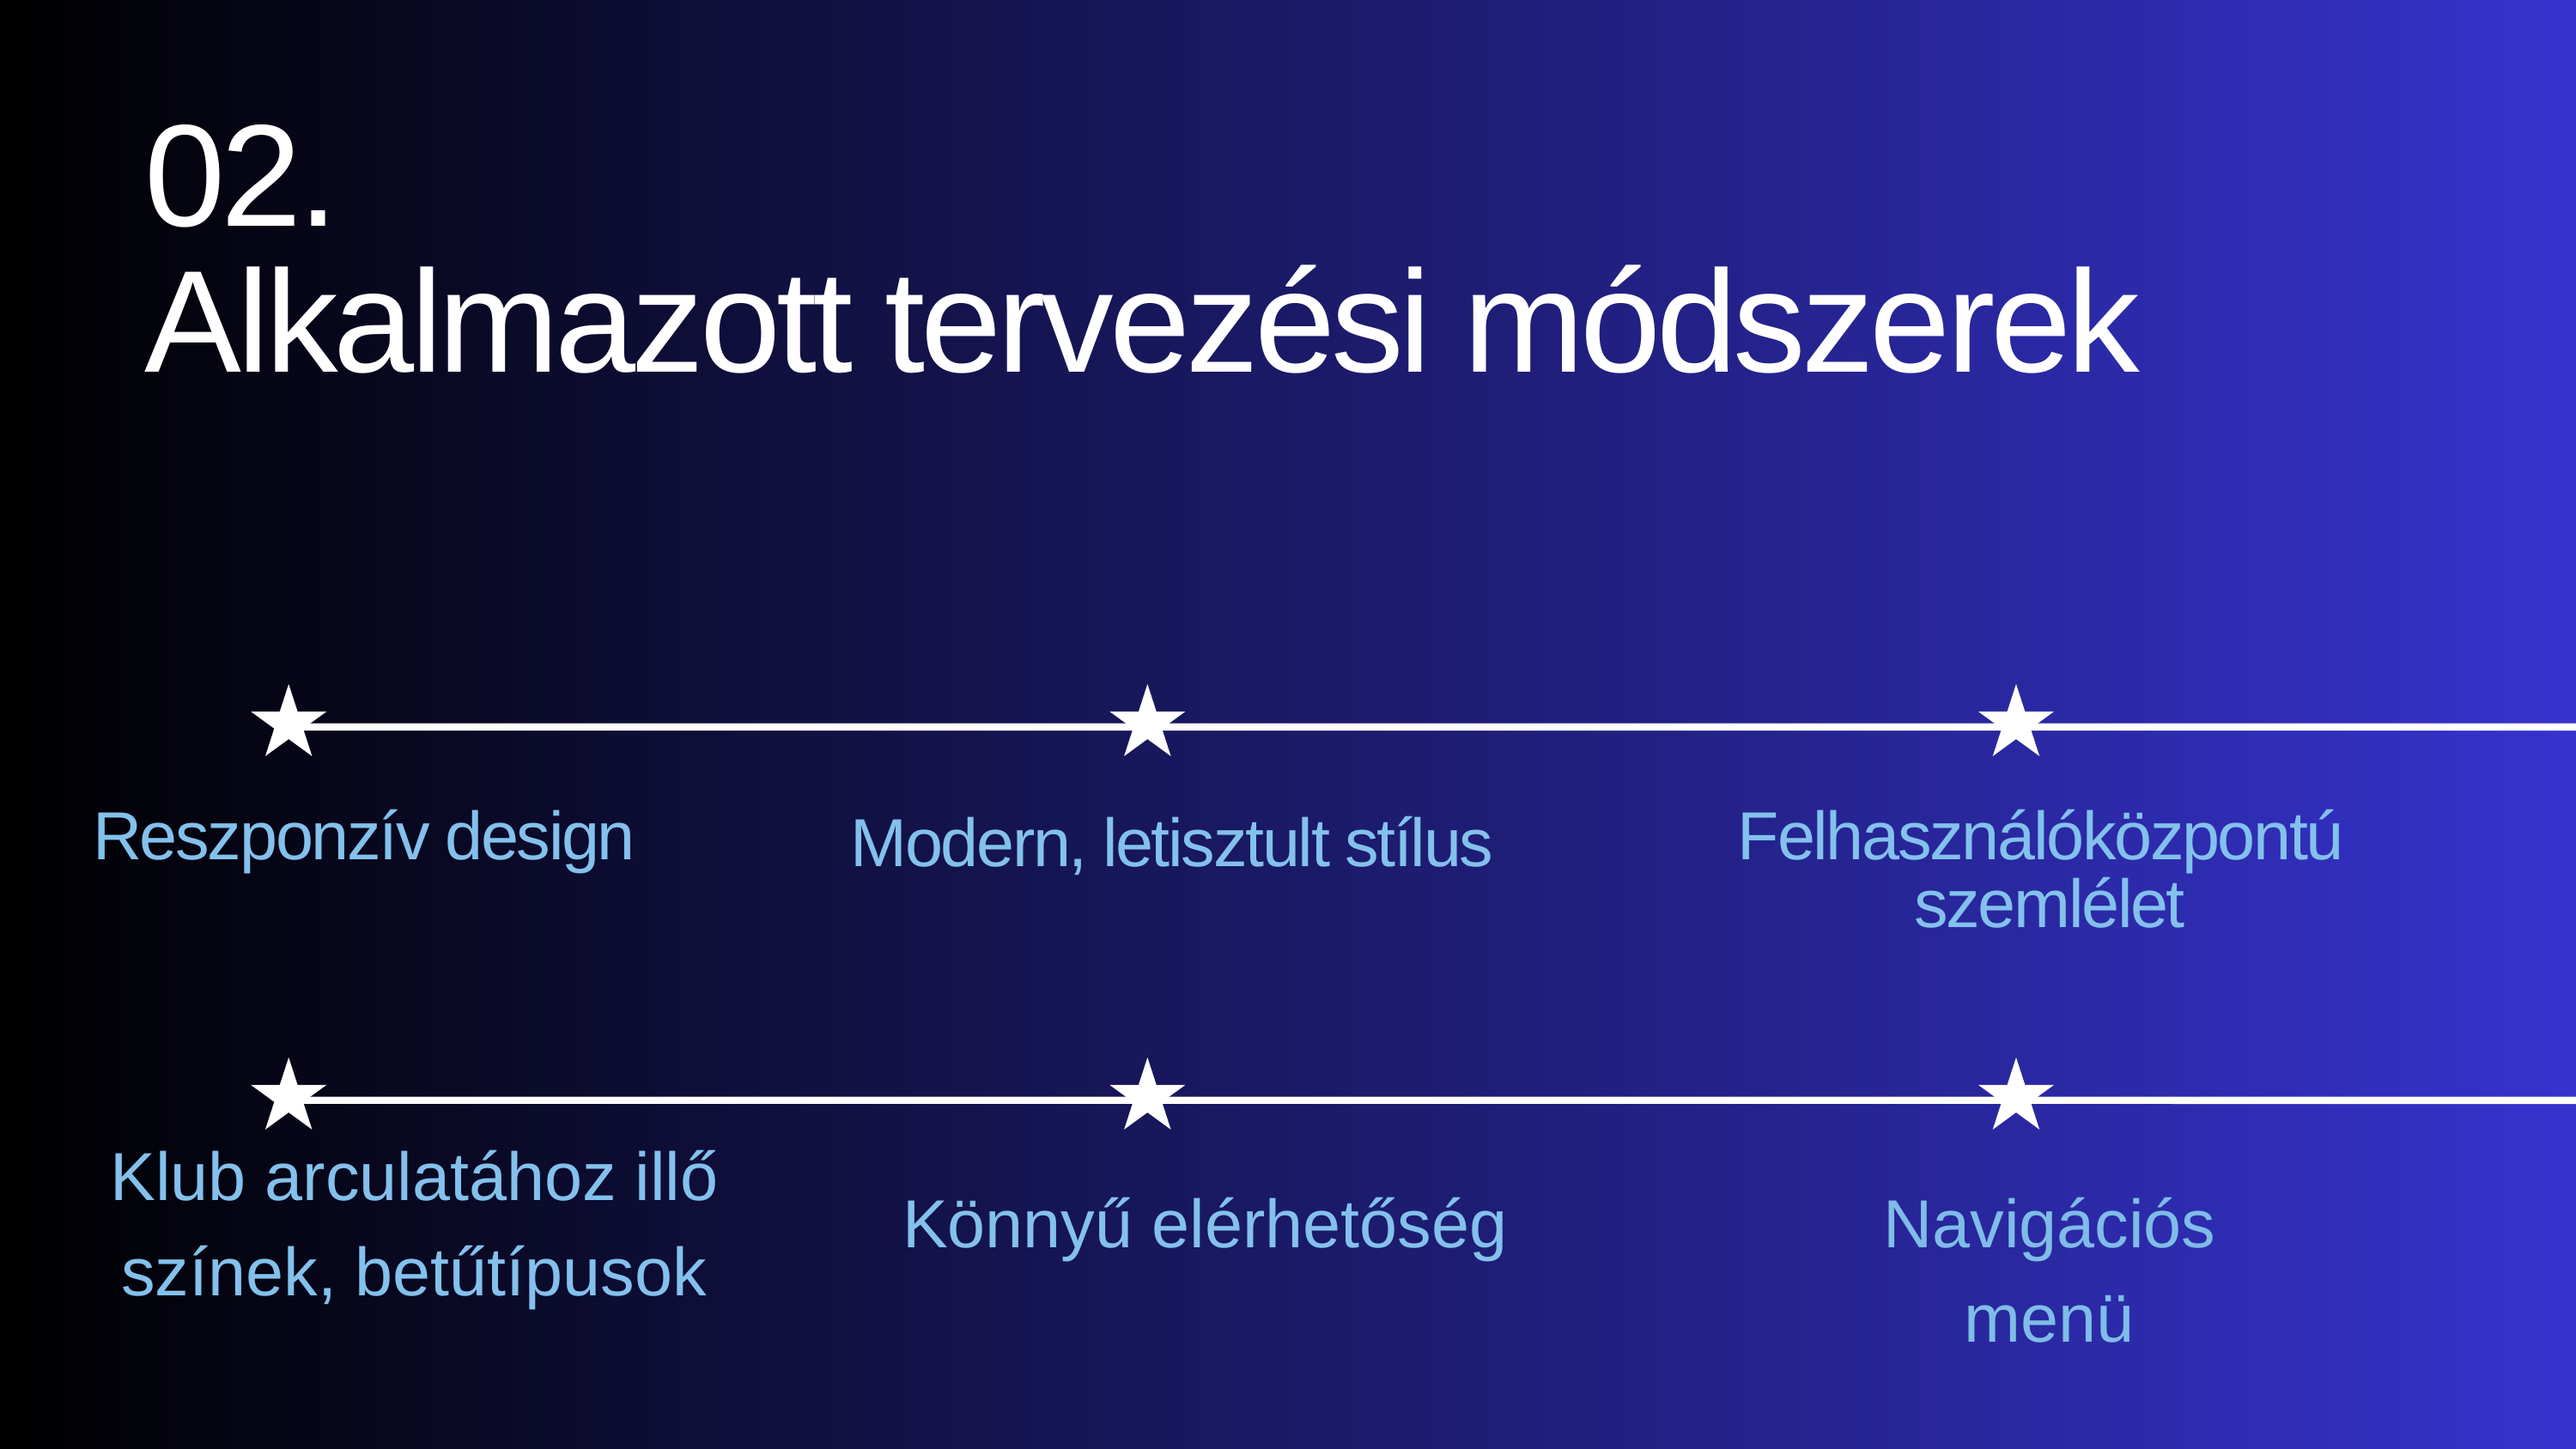

02.
Alkalmazott tervezési módszerek

Reszponzív design
Felhasználóközpontú
szemlélet
Modern, letisztult stílus

Klub arculatához illő színek, betűtípusok
Könnyű elérhetőség
Navigációs menü